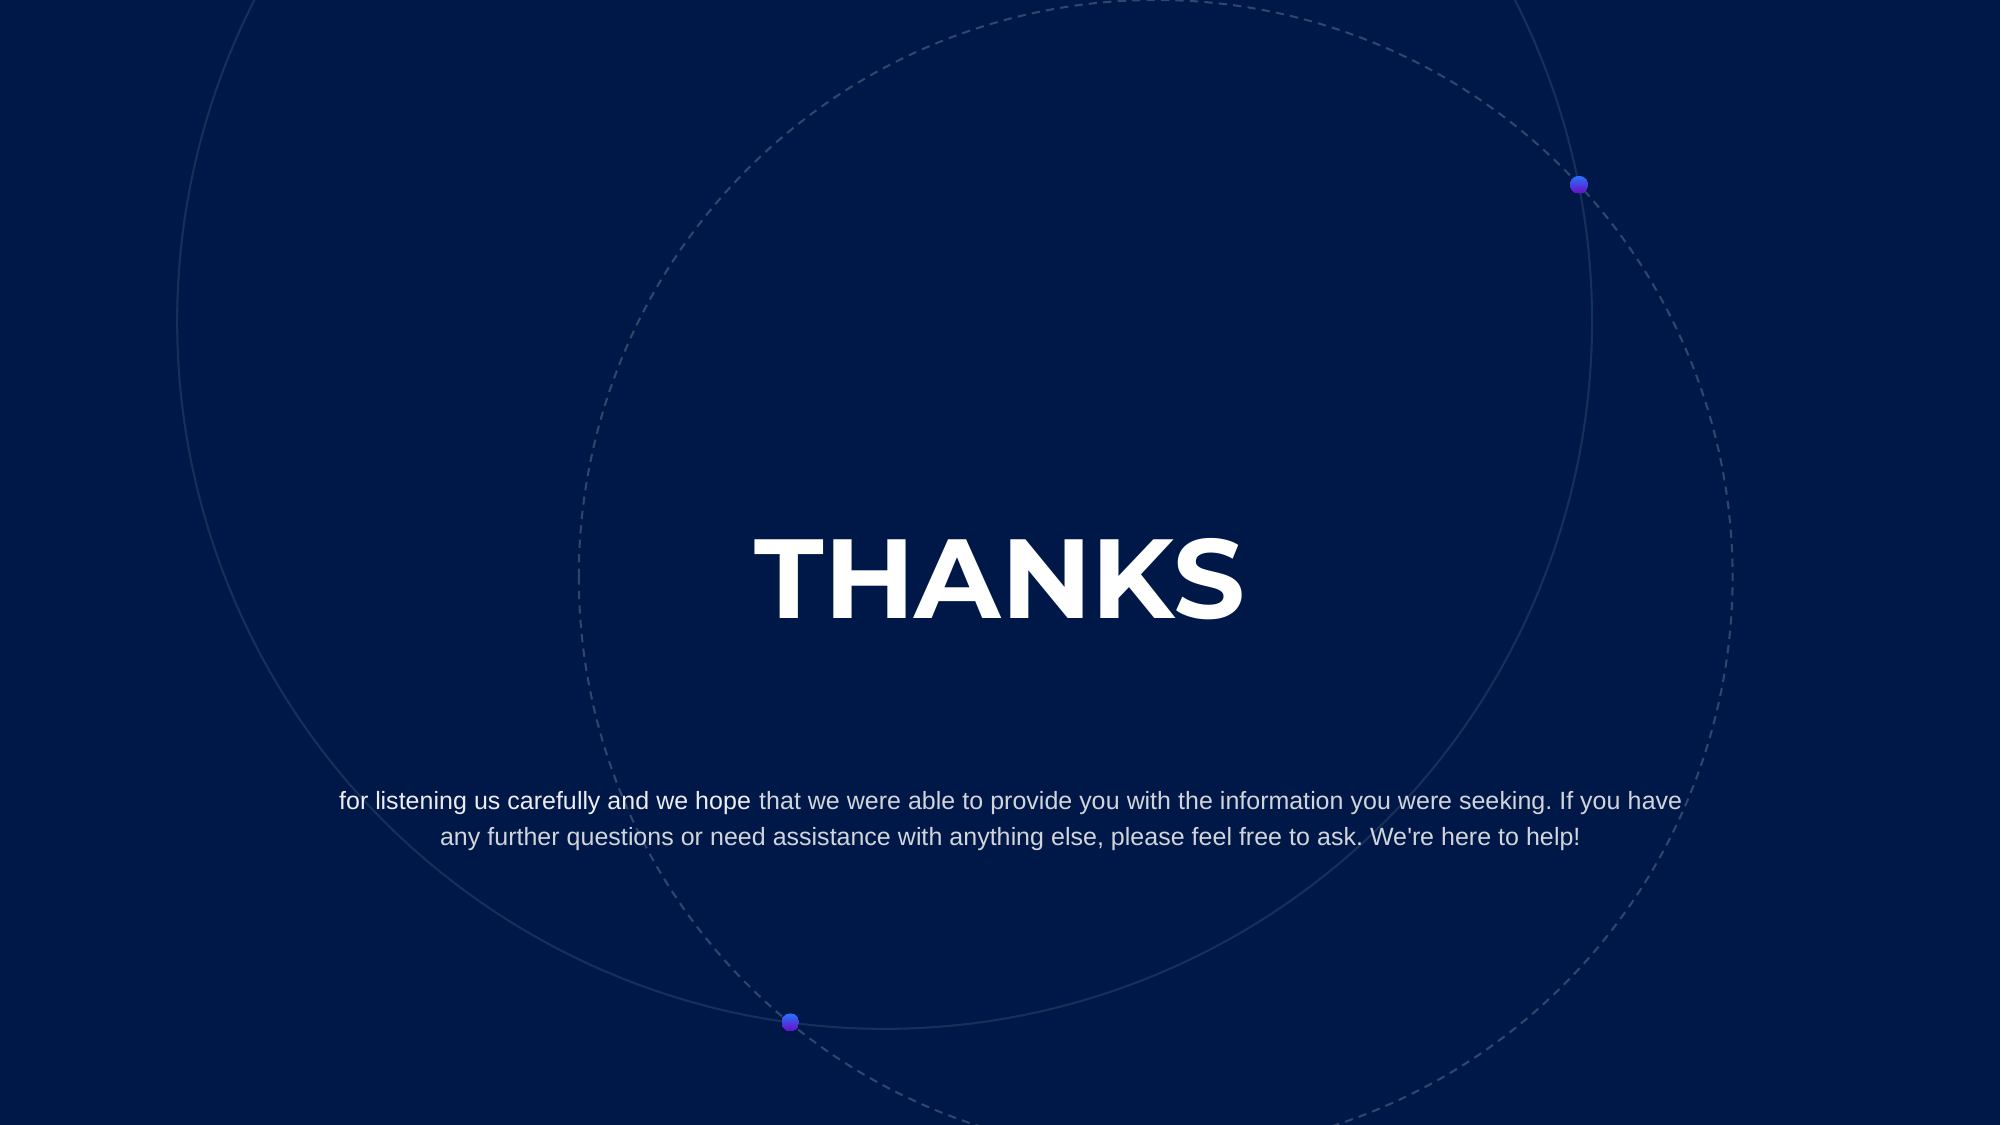

THANKS
for listening us carefully and we hope that we were able to provide you with the information you were seeking. If you have any further questions or need assistance with anything else, please feel free to ask. We're here to help!